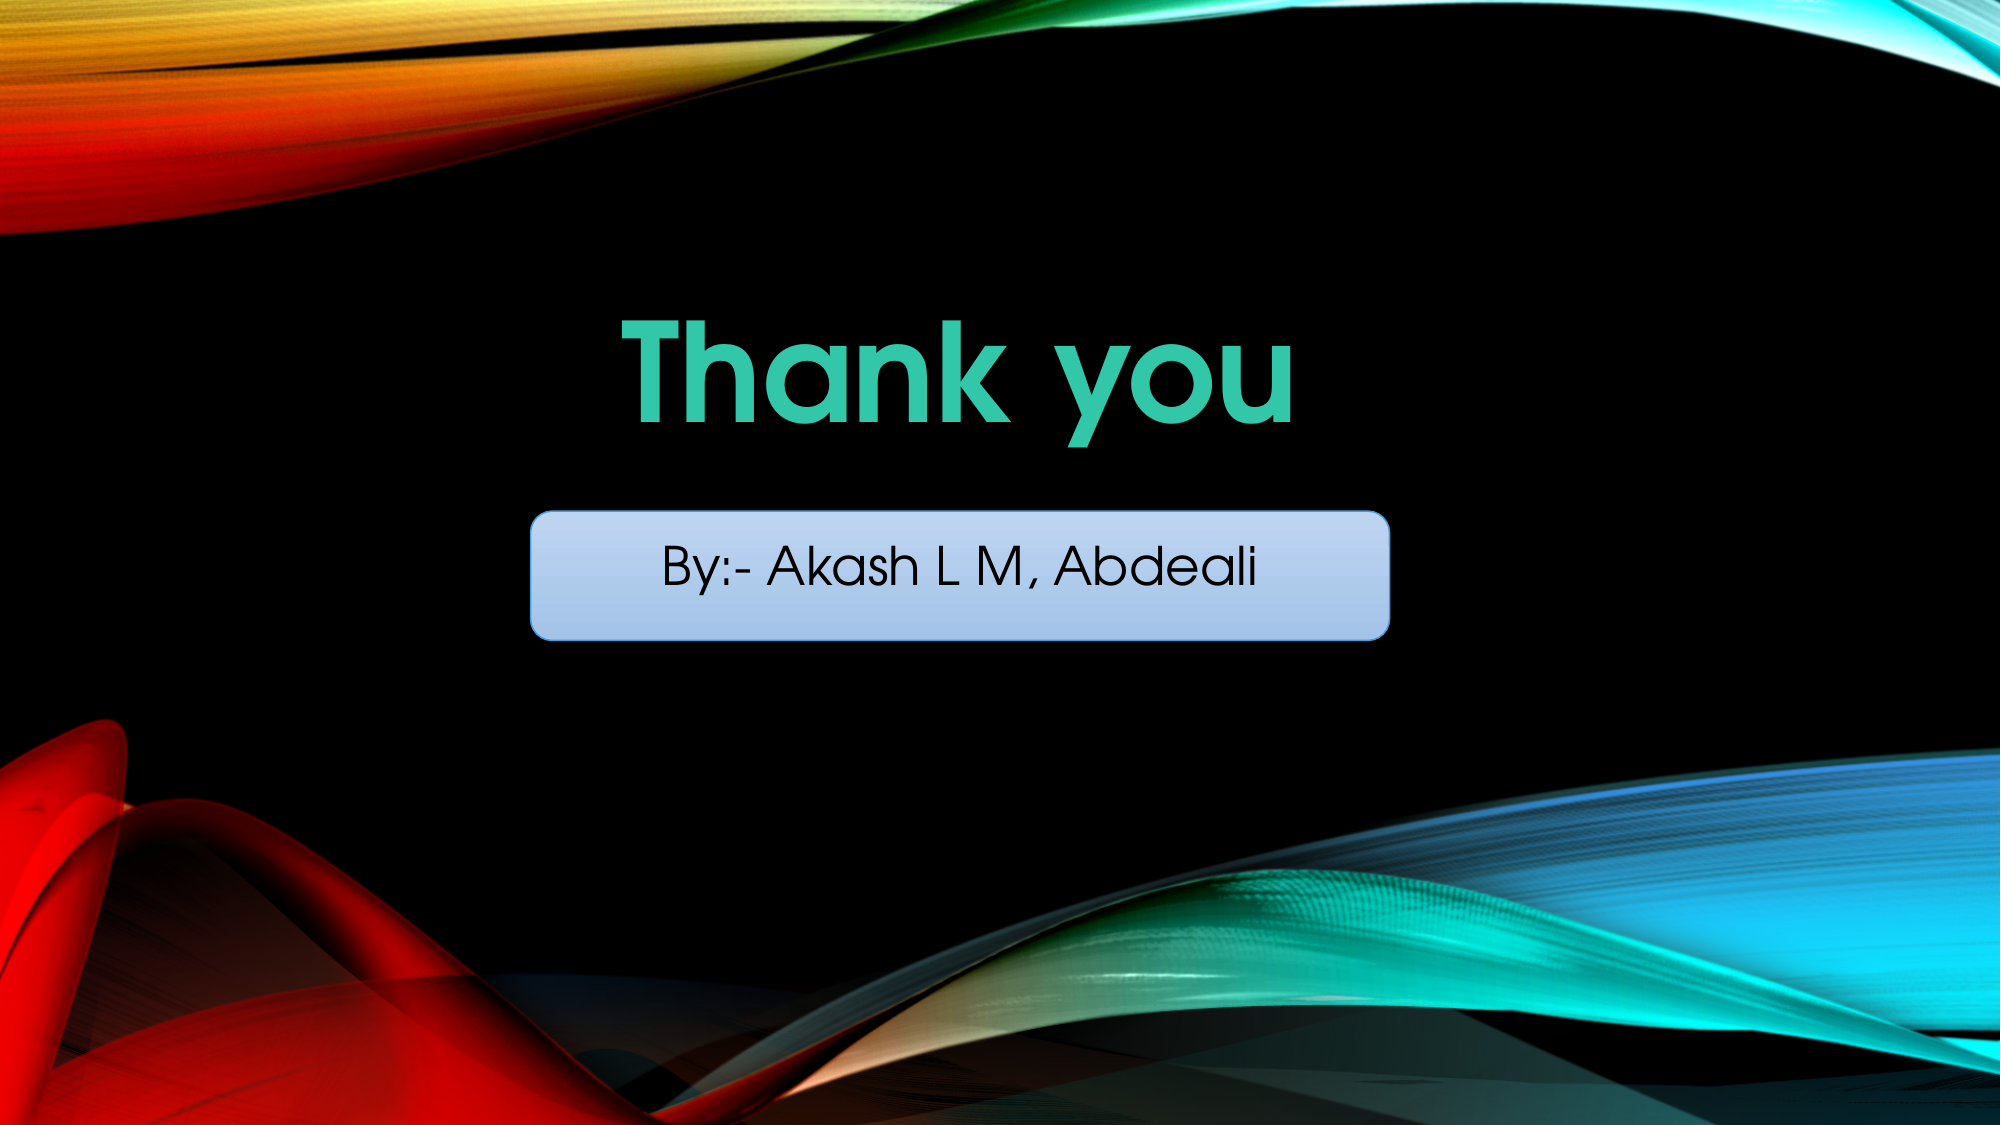

Demonstration

Thank you
By:- Akash L M, Abdeali